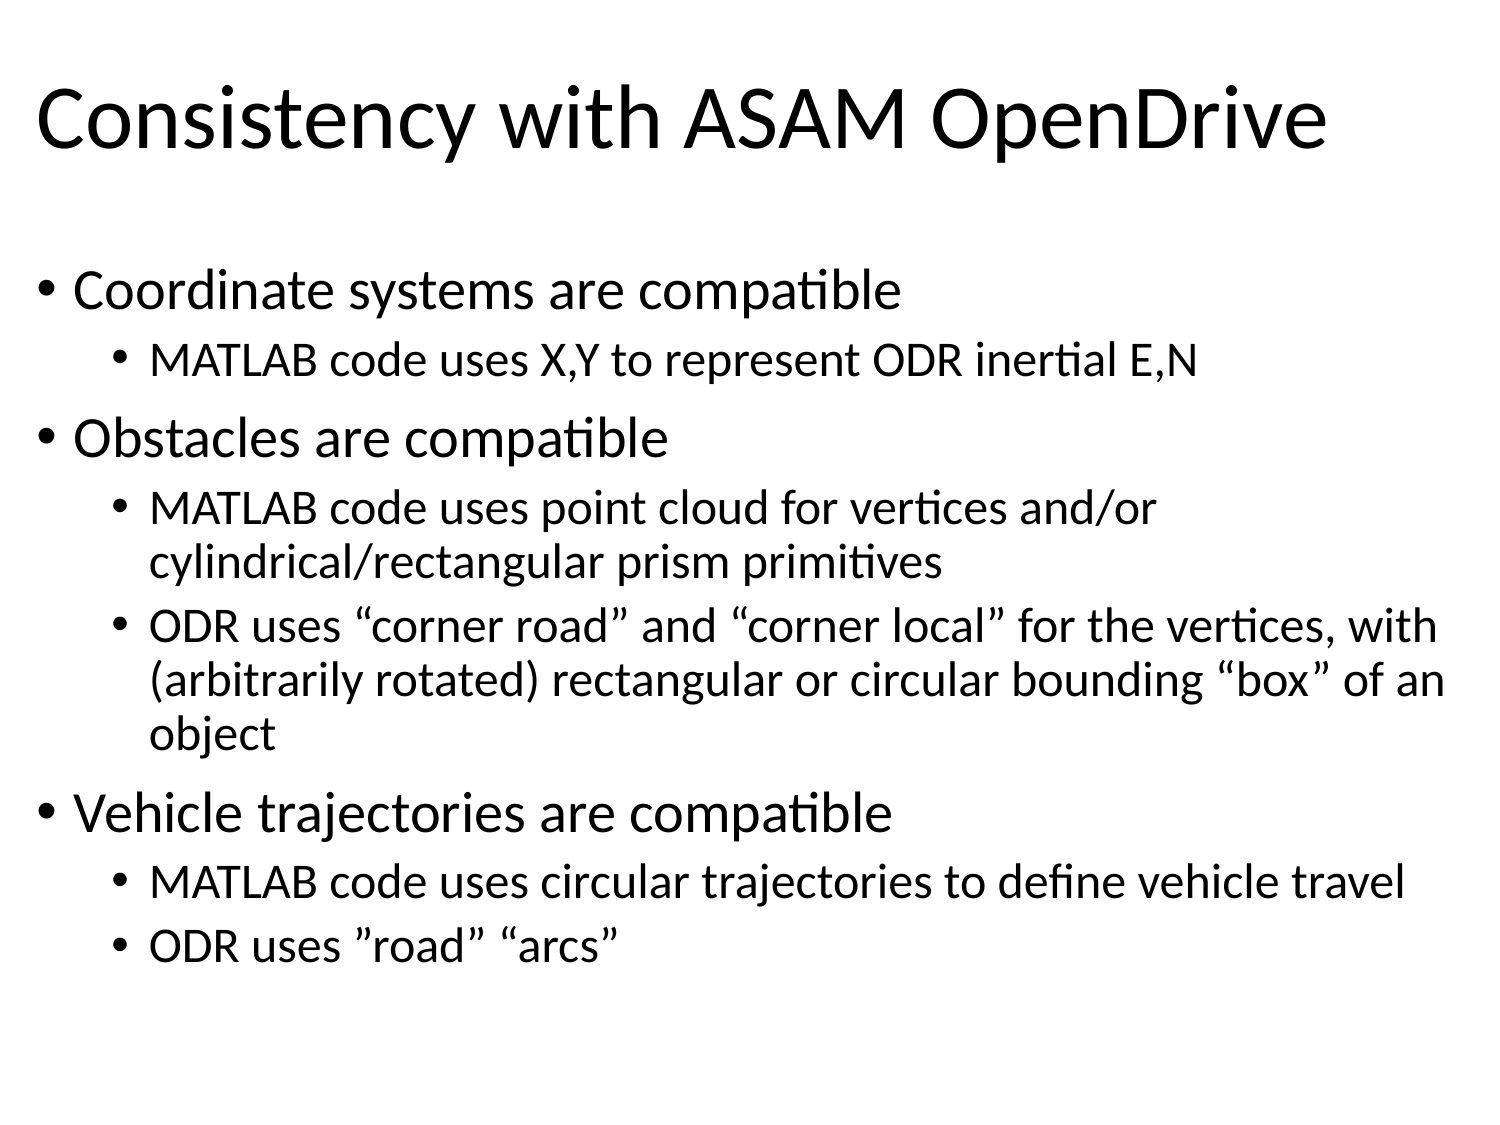

# Consistency with ASAM OpenDrive
Coordinate systems are compatible
MATLAB code uses X,Y to represent ODR inertial E,N
Obstacles are compatible
MATLAB code uses point cloud for vertices and/or cylindrical/rectangular prism primitives
ODR uses “corner road” and “corner local” for the vertices, with (arbitrarily rotated) rectangular or circular bounding “box” of an object
Vehicle trajectories are compatible
MATLAB code uses circular trajectories to define vehicle travel
ODR uses ”road” “arcs”